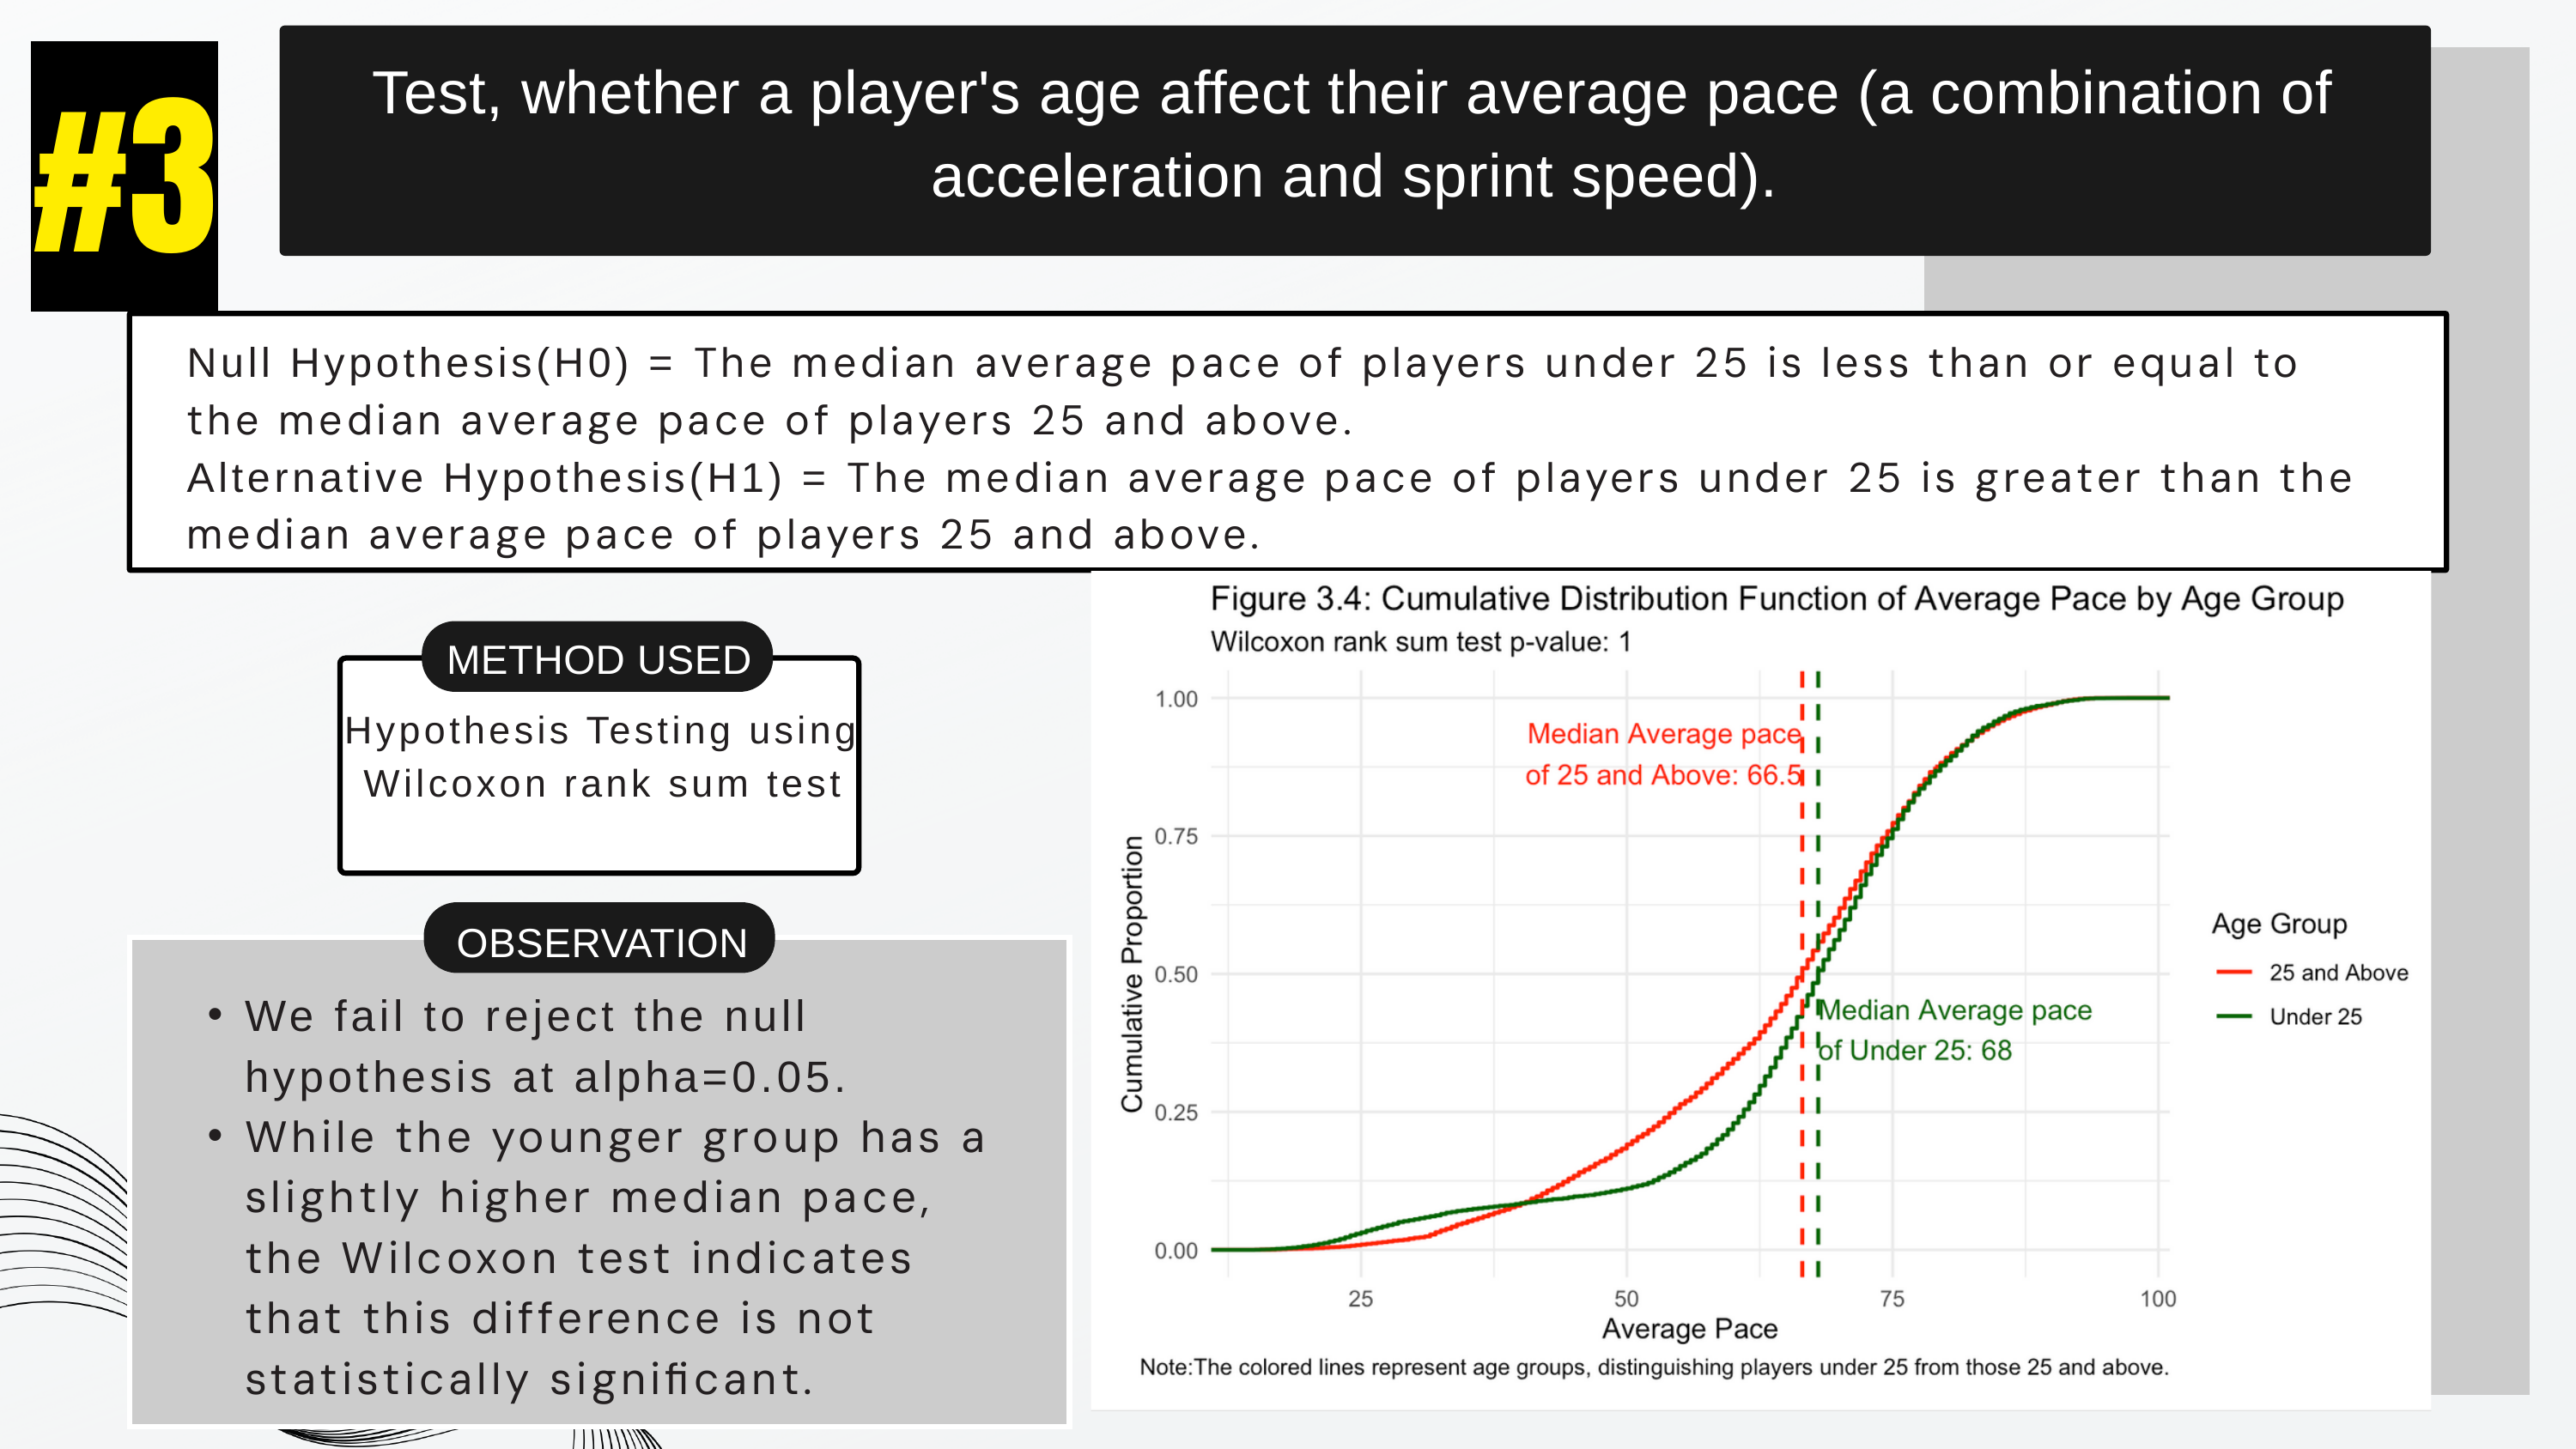

Test, whether a player's age affect their average pace (a combination of acceleration and sprint speed).
#3

Null Hypothesis(H0) = The median average pace of players under 25 is less than or equal to the median average pace of players 25 and above.
Alternative Hypothesis(H1) = The median average pace of players under 25 is greater than the median average pace of players 25 and above.

METHOD USED

Hypothesis Testing using Wilcoxon rank sum test

OBSERVATION

We fail to reject the null hypothesis at alpha=0.05.
While the younger group has a slightly higher median pace, the Wilcoxon test indicates that this difference is not statistically significant.